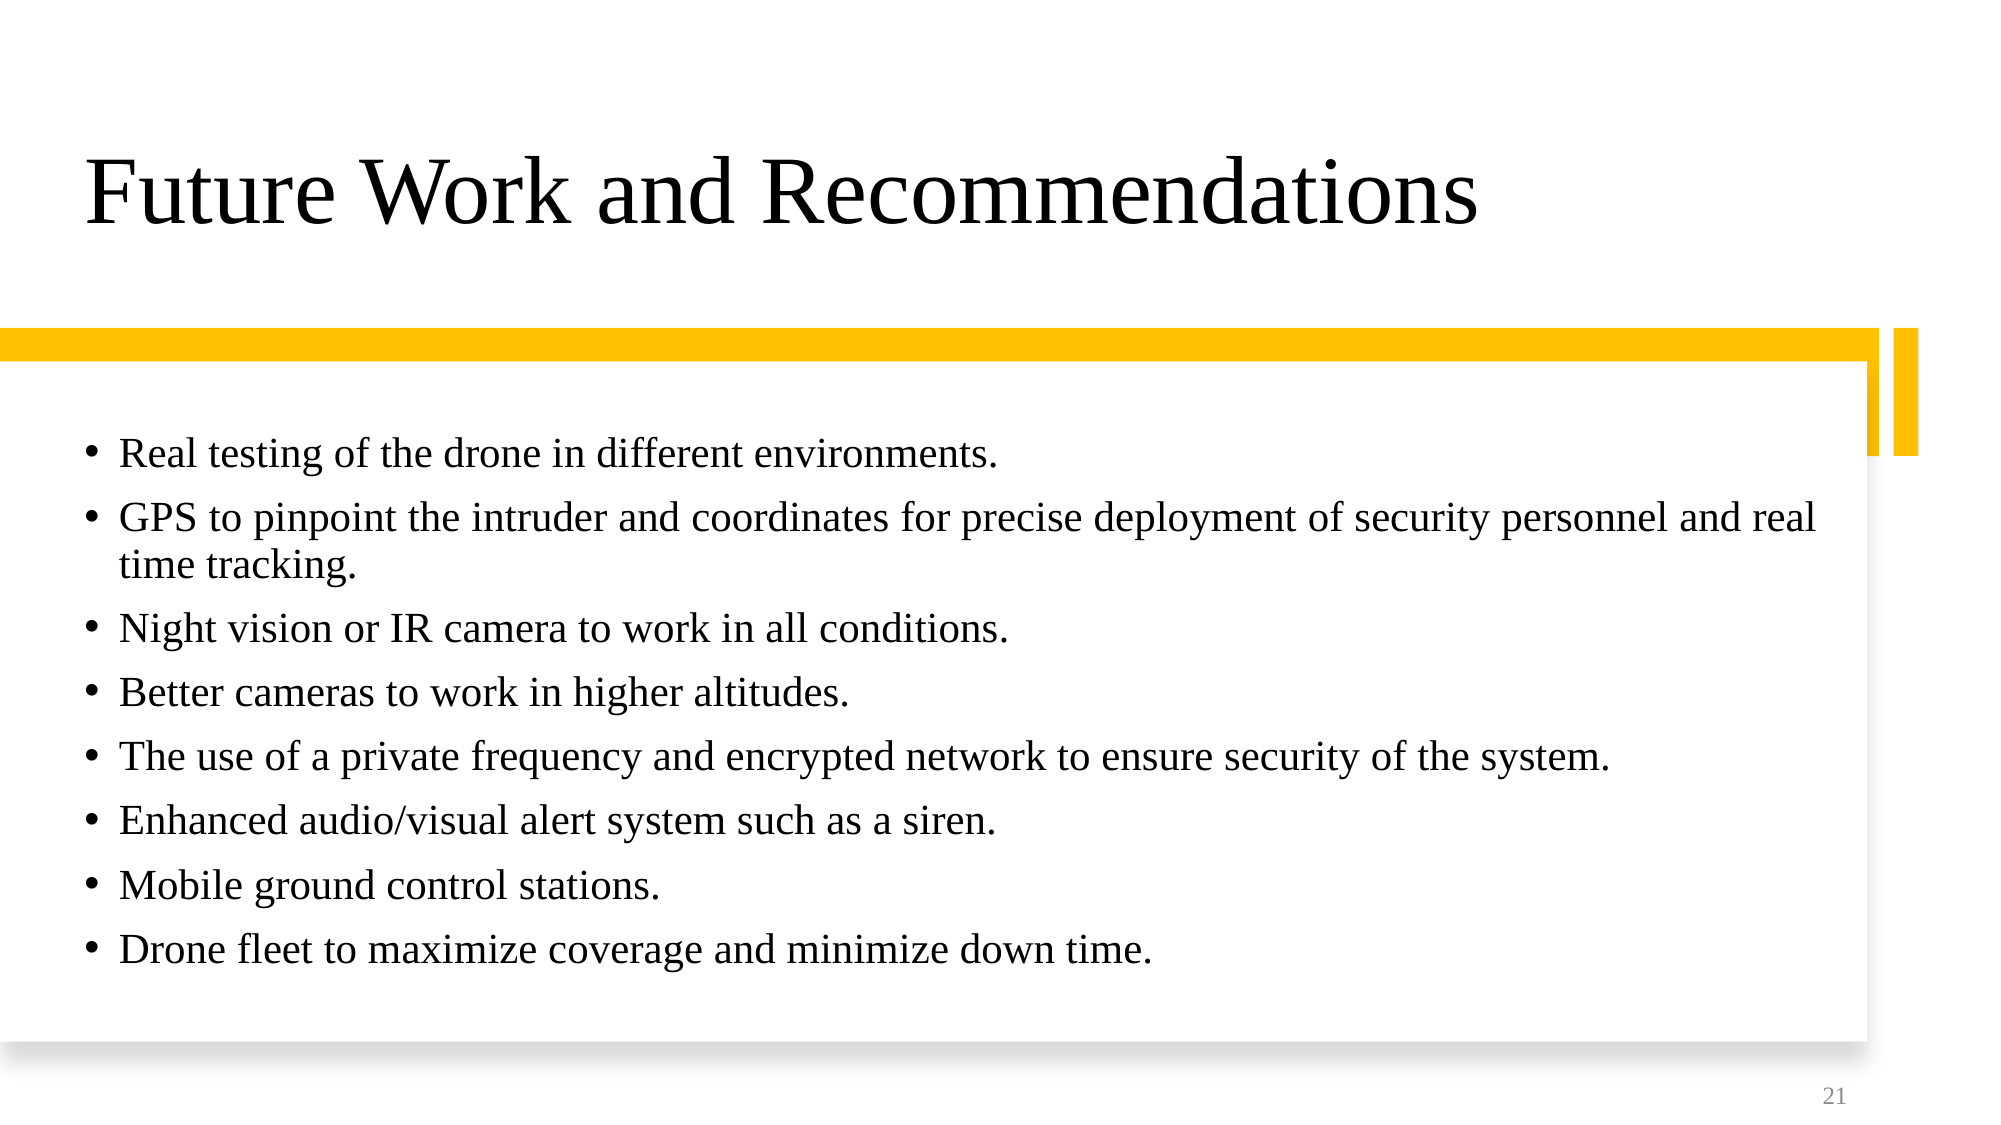

# Future Work and Recommendations

Real testing of the drone in different environments.
GPS to pinpoint the intruder and coordinates for precise deployment of security personnel and real time tracking.
Night vision or IR camera to work in all conditions.
Better cameras to work in higher altitudes.
The use of a private frequency and encrypted network to ensure security of the system.
Enhanced audio/visual alert system such as a siren.
Mobile ground control stations.
Drone fleet to maximize coverage and minimize down time.
21